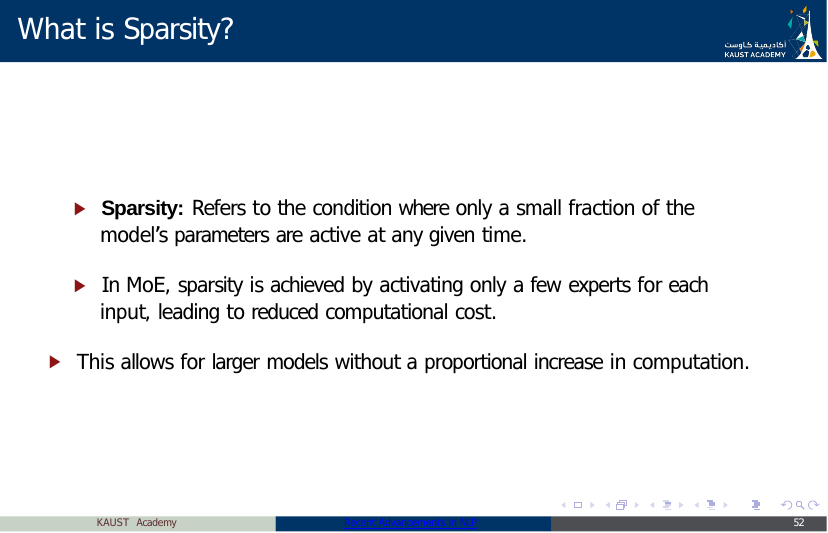

# What is Sparsity?
▶ Sparsity: Refers to the condition where only a small fraction of the model’s parameters are active at any given time.
▶ In MoE, sparsity is achieved by activating only a few experts for each input, leading to reduced computational cost.
▶ This allows for larger models without a proportional increase in computation.

KAUST Academy
Recent Advancements in NLP
52